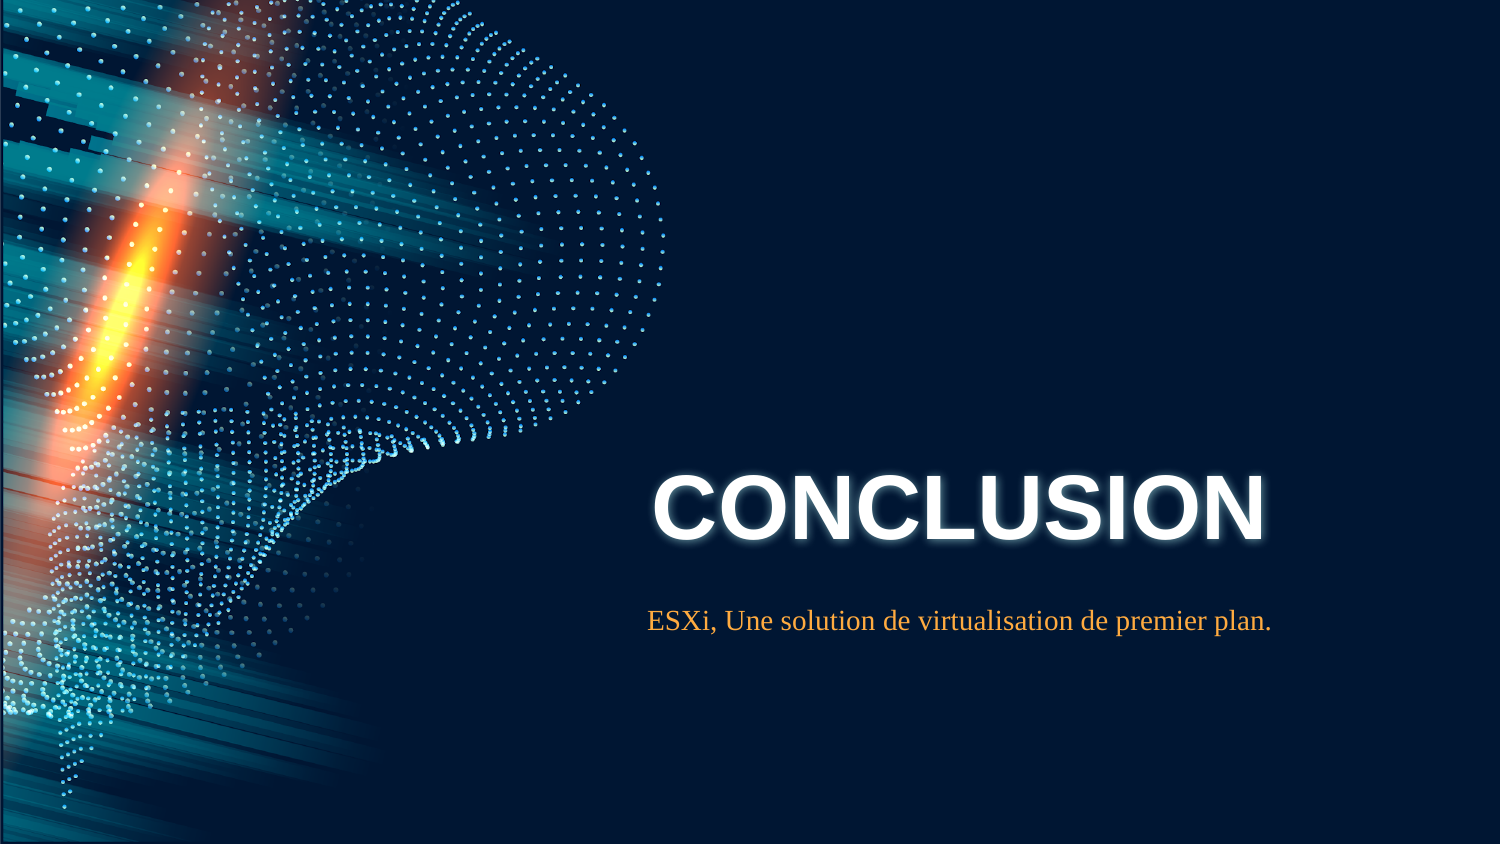

# CONCLUSION
ESXi, Une solution de virtualisation de premier plan.